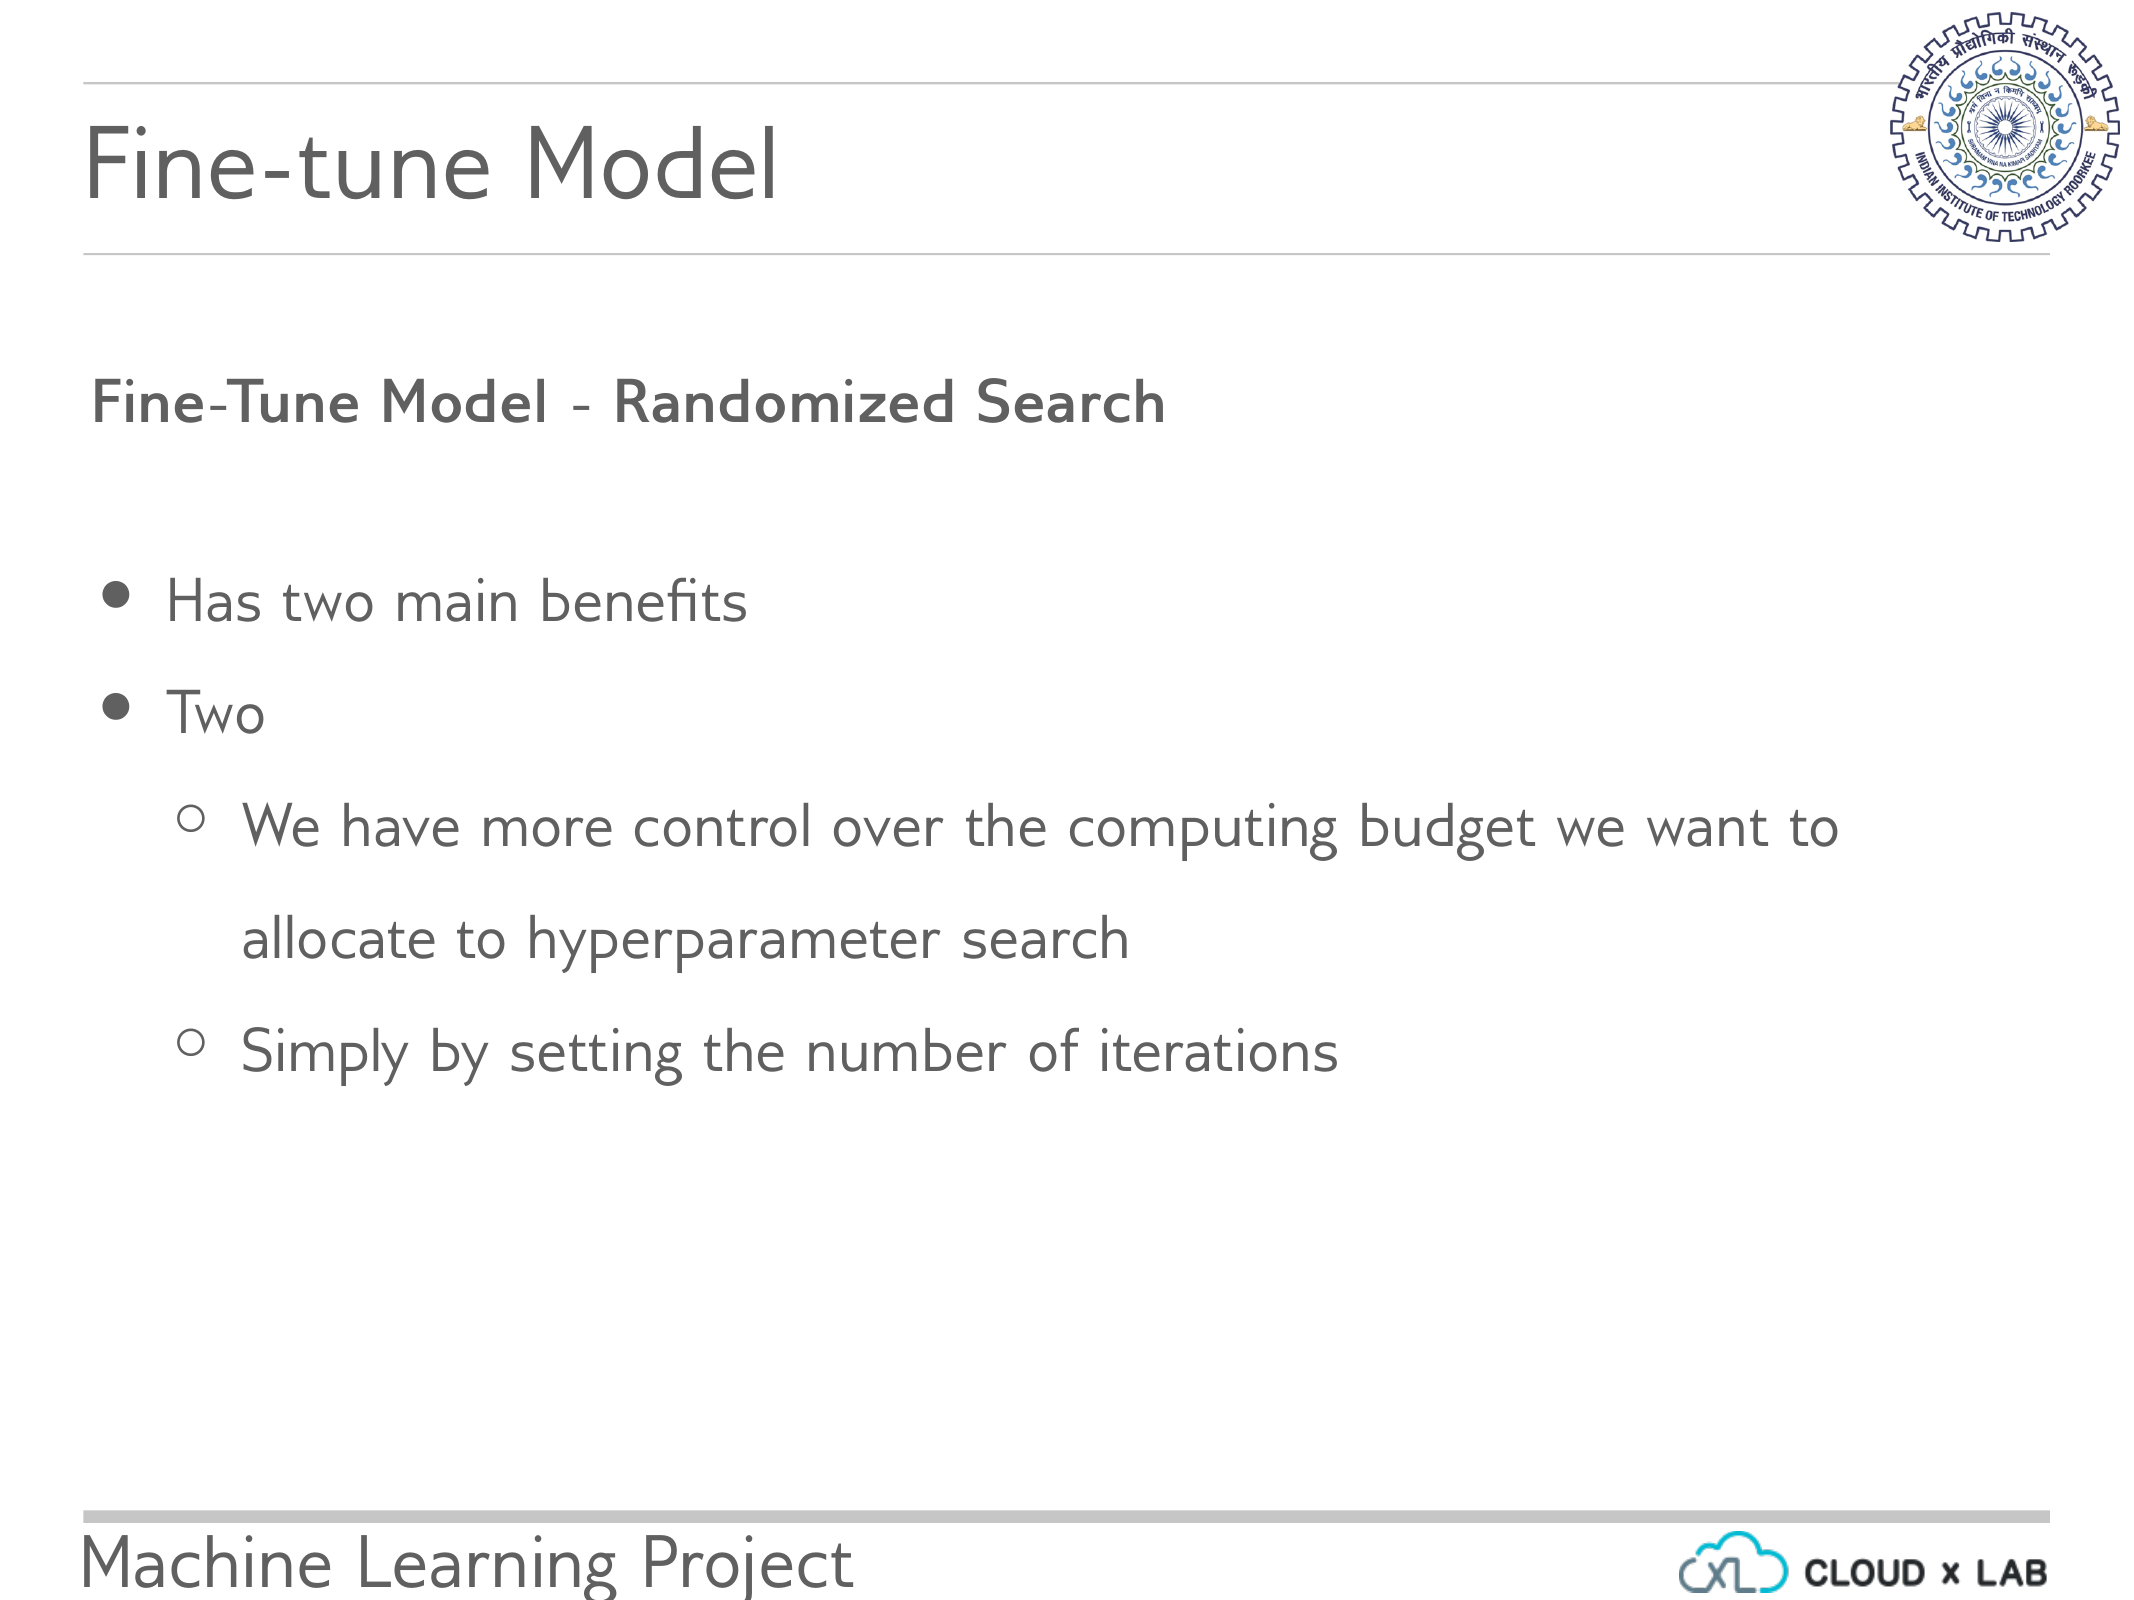

Fine-tune Model
Fine-Tune Model - Randomized Search

Has two main benefits
Two
We have more control over the computing budget we want to allocate to hyperparameter search
Simply by setting the number of iterations